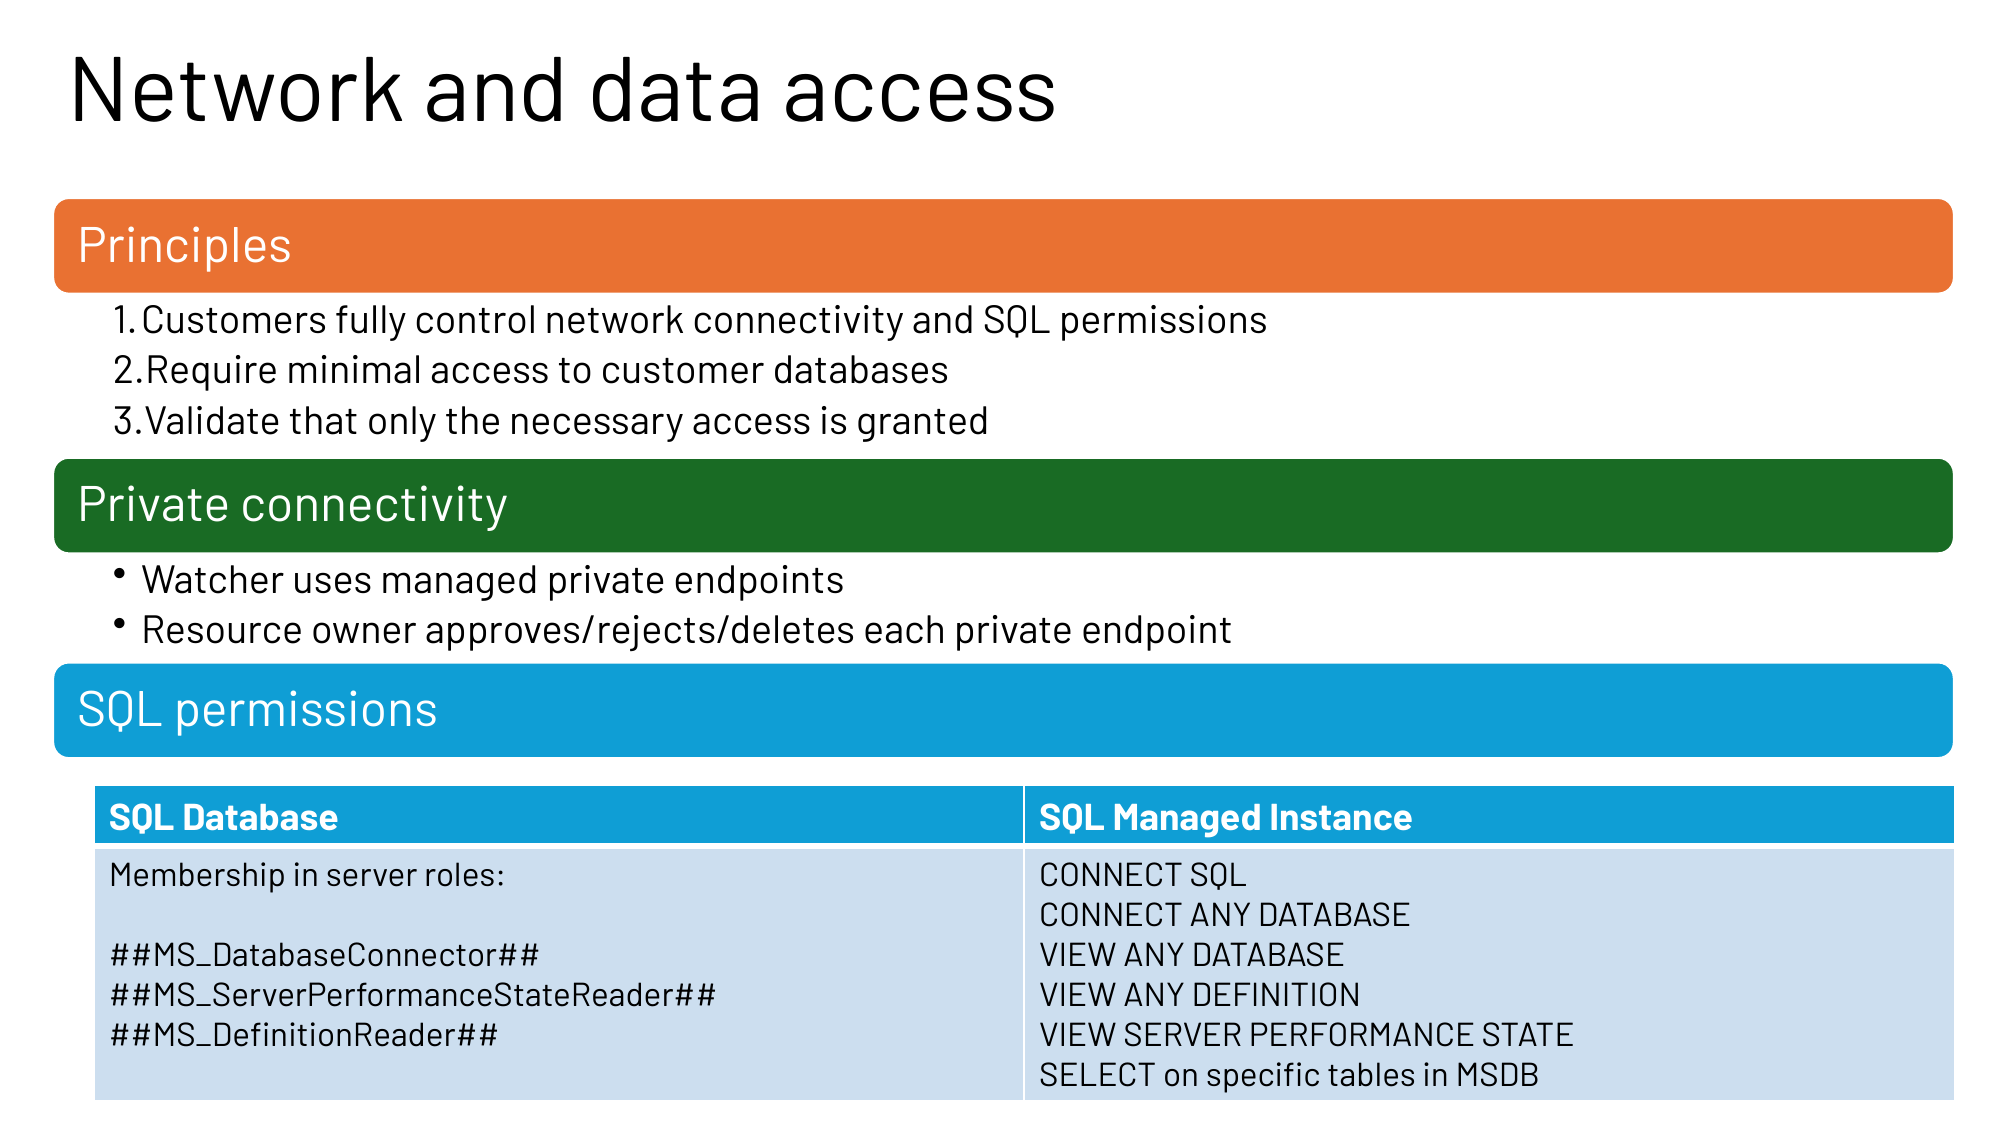

# Network and data access
Principles
Customers fully control network connectivity and SQL permissions
Require minimal access to customer databases
Validate that only the necessary access is granted
Private connectivity
Watcher uses managed private endpoints
Resource owner approves/rejects/deletes each private endpoint
SQL permissions
| SQL Database | SQL Managed Instance |
| --- | --- |
| Membership in server roles: ##MS\_DatabaseConnector## ##MS\_ServerPerformanceStateReader## ##MS\_DefinitionReader## | CONNECT SQL CONNECT ANY DATABASE VIEW ANY DATABASE VIEW ANY DEFINITION VIEW SERVER PERFORMANCE STATE SELECT on specific tables in MSDB |